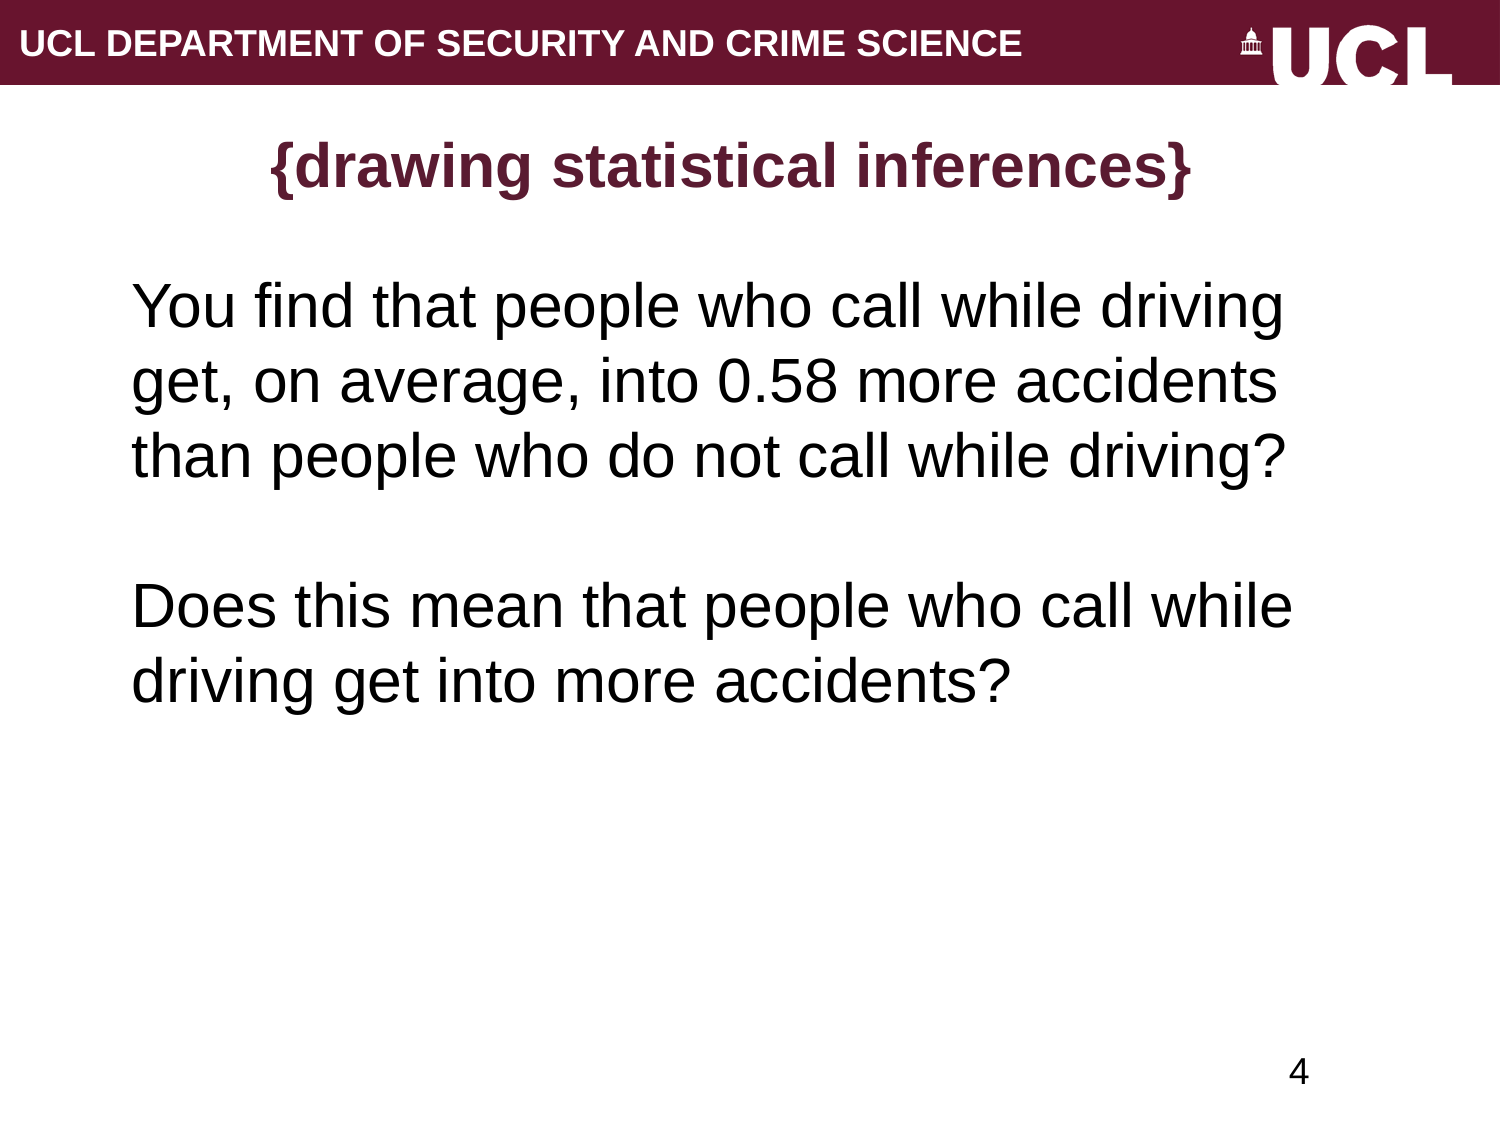

# {drawing statistical inferences}
You find that people who call while driving get, on average, into 0.58 more accidents than people who do not call while driving?

Does this mean that people who call while driving get into more accidents?

4